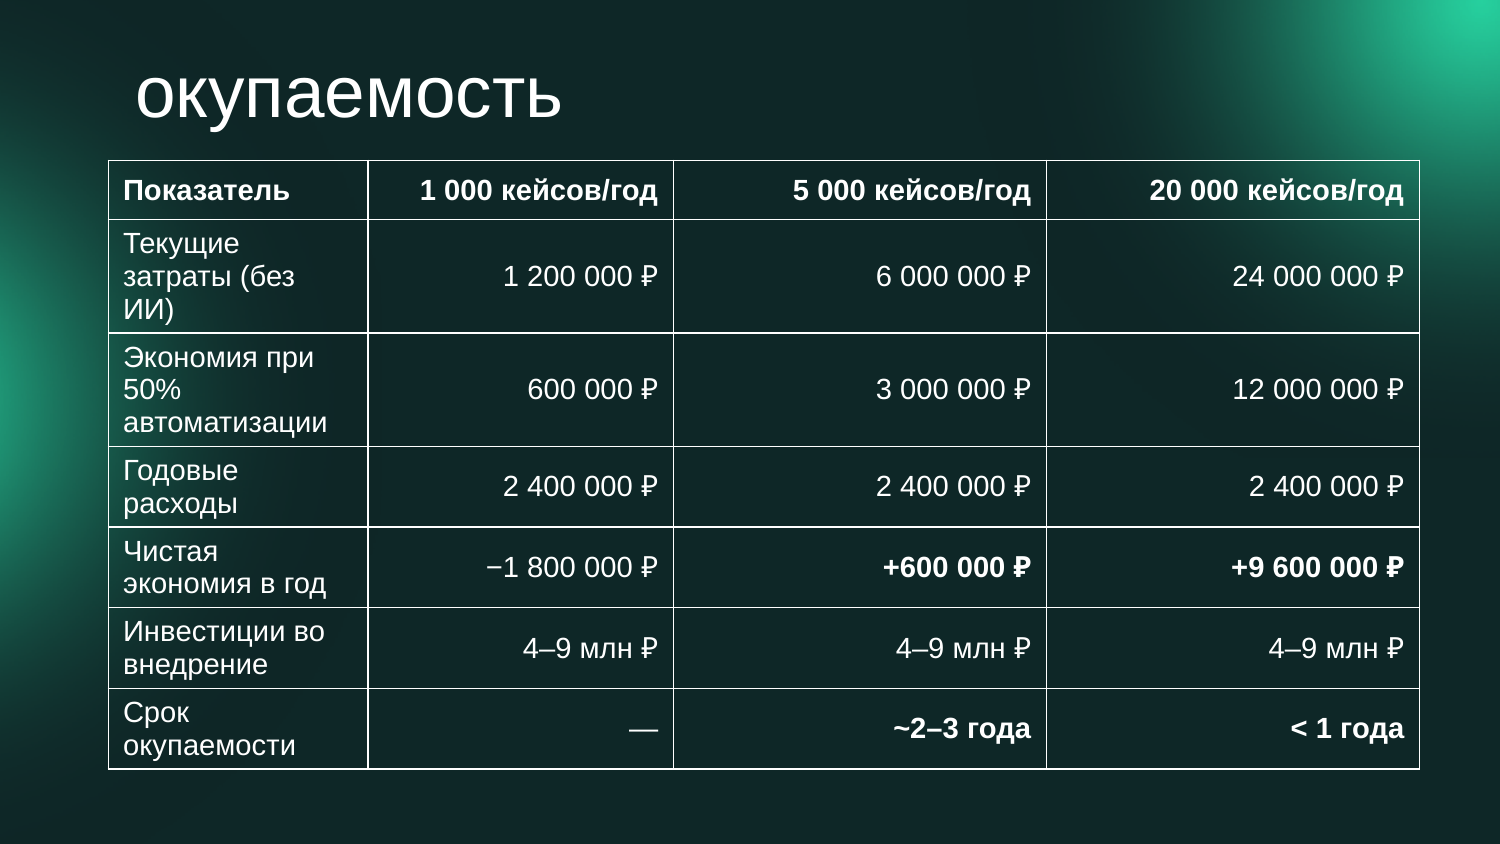

# окупаемость
| Показатель | 1 000 кейсов/год | 5 000 кейсов/год | 20 000 кейсов/год |
| --- | --- | --- | --- |
| Текущие затраты (без ИИ) | 1 200 000 ₽ | 6 000 000 ₽ | 24 000 000 ₽ |
| Экономия при 50% автоматизации | 600 000 ₽ | 3 000 000 ₽ | 12 000 000 ₽ |
| Годовые расходы | 2 400 000 ₽ | 2 400 000 ₽ | 2 400 000 ₽ |
| Чистая экономия в год | −1 800 000 ₽ | +600 000 ₽ | +9 600 000 ₽ |
| Инвестиции во внедрение | 4–9 млн ₽ | 4–9 млн ₽ | 4–9 млн ₽ |
| Срок окупаемости | — | ~2–3 года | < 1 года |